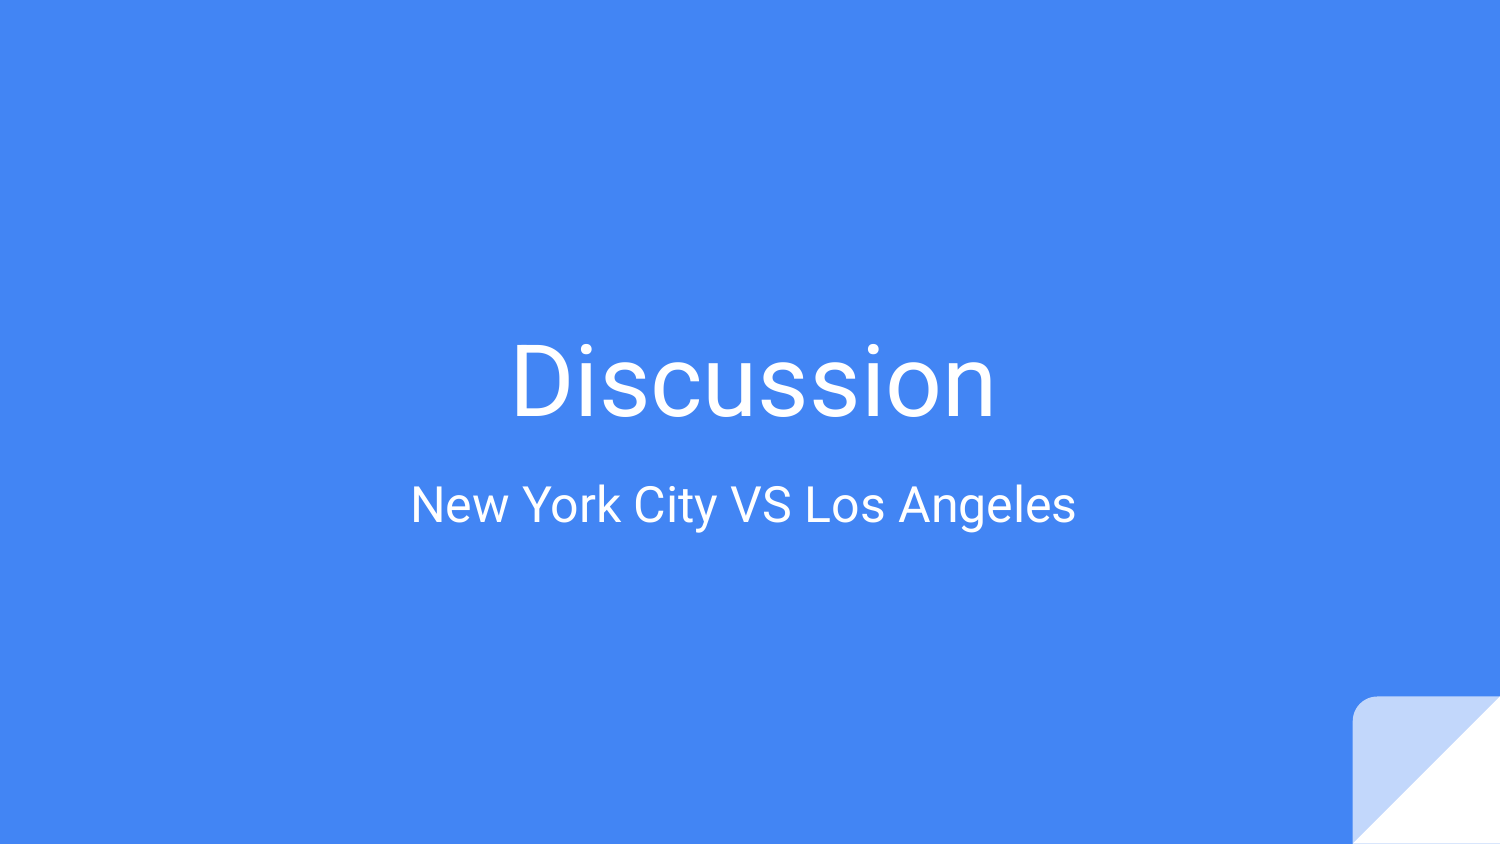

# Discussion
New York City VS Los Angeles